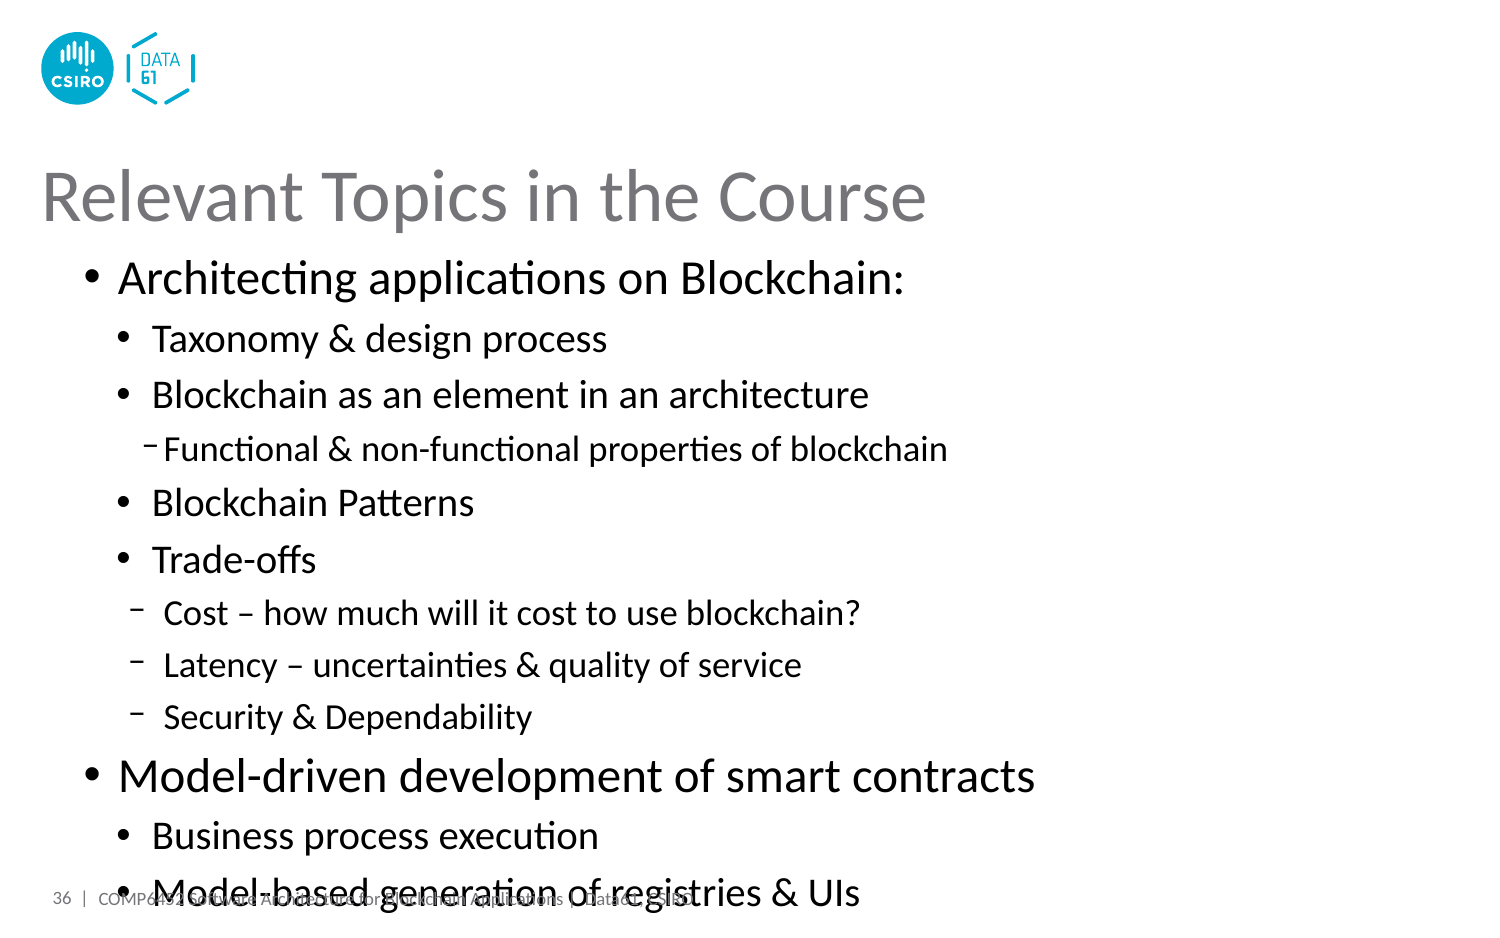

Relevant Topics in the Course
Architecting applications on Blockchain:
Taxonomy & design process
Blockchain as an element in an architecture
Functional & non-functional properties of blockchain
Blockchain Patterns
Trade-offs
Cost – how much will it cost to use blockchain?
Latency – uncertainties & quality of service
Security & Dependability
Model-driven development of smart contracts
Business process execution
Model-based generation of registries & UIs

36  |
COMP6452 Software Architecture for Blockchain Applications |  Data61, CSIRO
36  |
COMP6452 Software Architecture for Blockchain Applications |  Data61, CSIRO